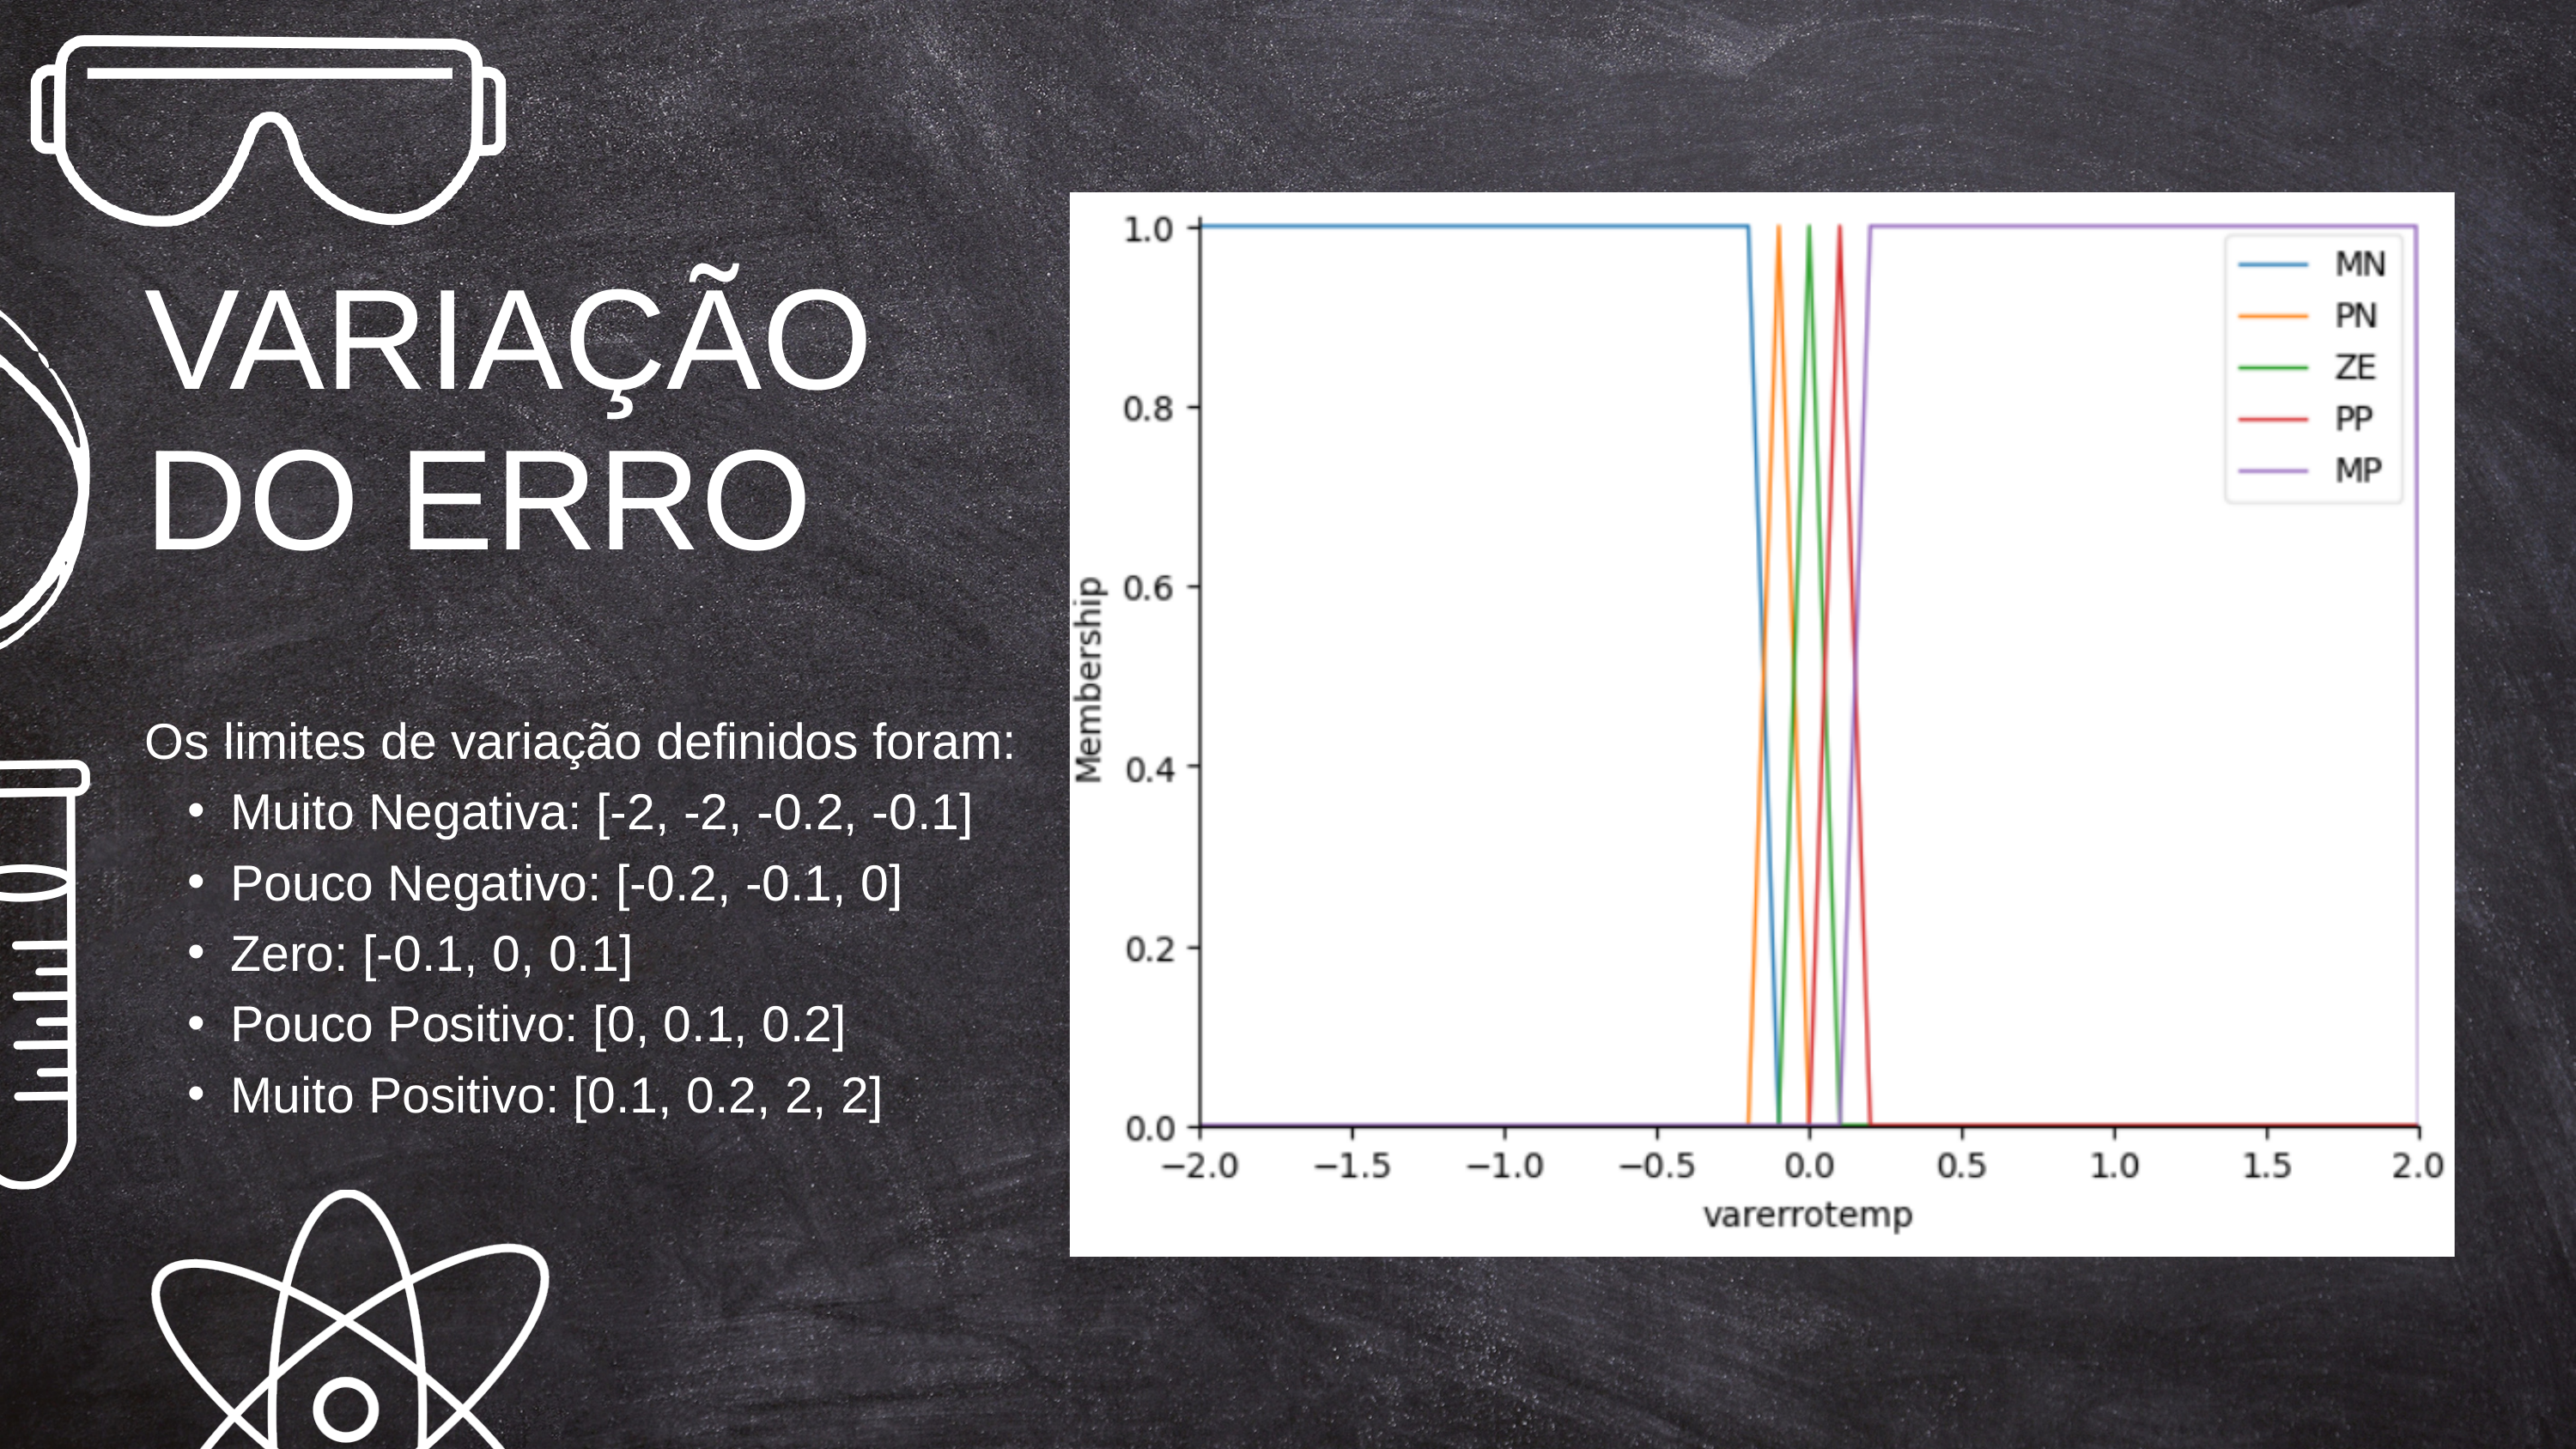

VARIAÇÃO DO ERRO
Os limites de variação definidos foram:
Muito Negativa: [-2, -2, -0.2, -0.1]
Pouco Negativo: [-0.2, -0.1, 0]
Zero: [-0.1, 0, 0.1]
Pouco Positivo: [0, 0.1, 0.2]
Muito Positivo: [0.1, 0.2, 2, 2]